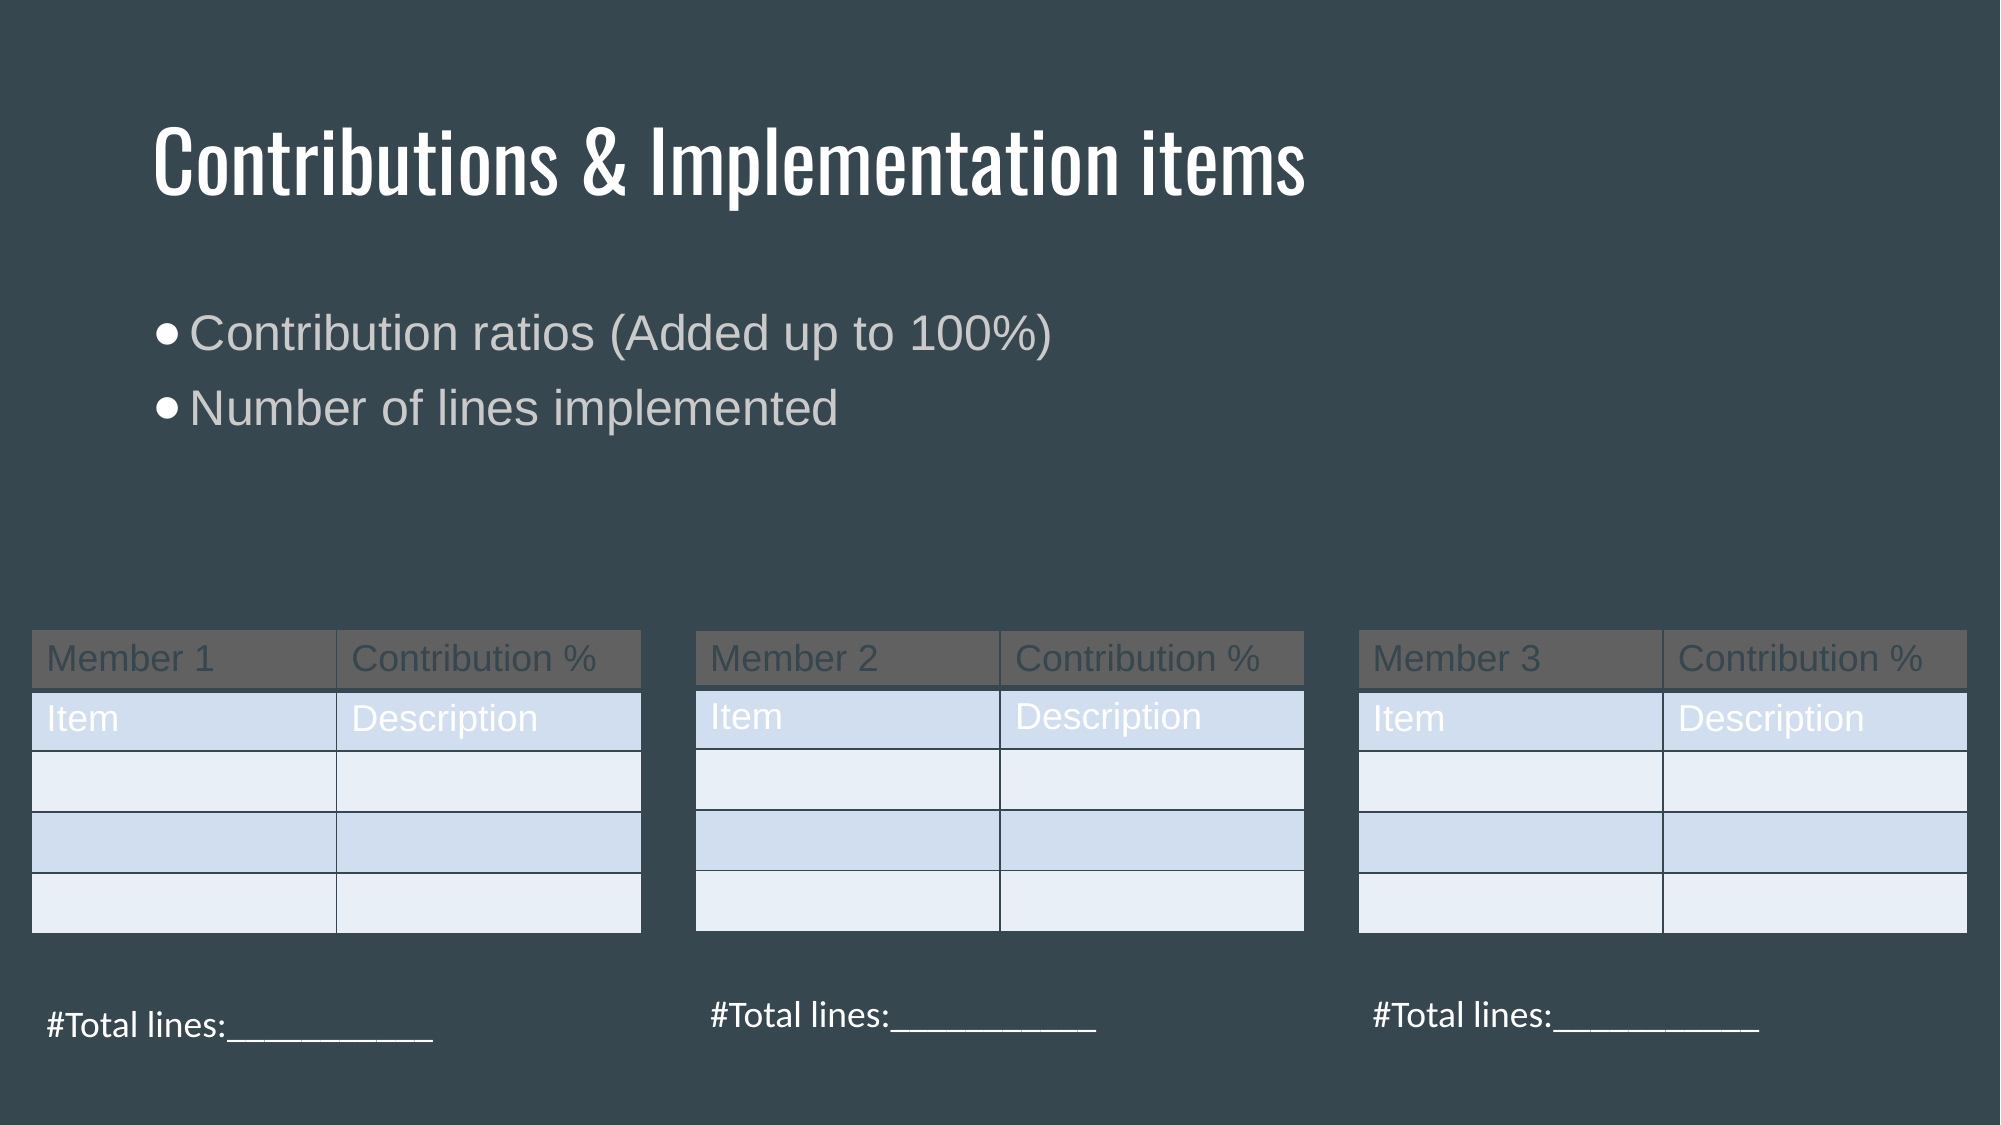

# Contributions & Implementation items
Contribution ratios (Added up to 100%)
Number of lines implemented

| Member 1 | Contribution % |
| --- | --- |
| Item | Description |
|  |  |
|  |  |
|  |  |
| Member 3 | Contribution % |
| --- | --- |
| Item | Description |
|  |  |
|  |  |
|  |  |
| Member 2 | Contribution % |
| --- | --- |
| Item | Description |
|  |  |
|  |  |
|  |  |
#Total lines:___________
#Total lines:___________
#Total lines:___________